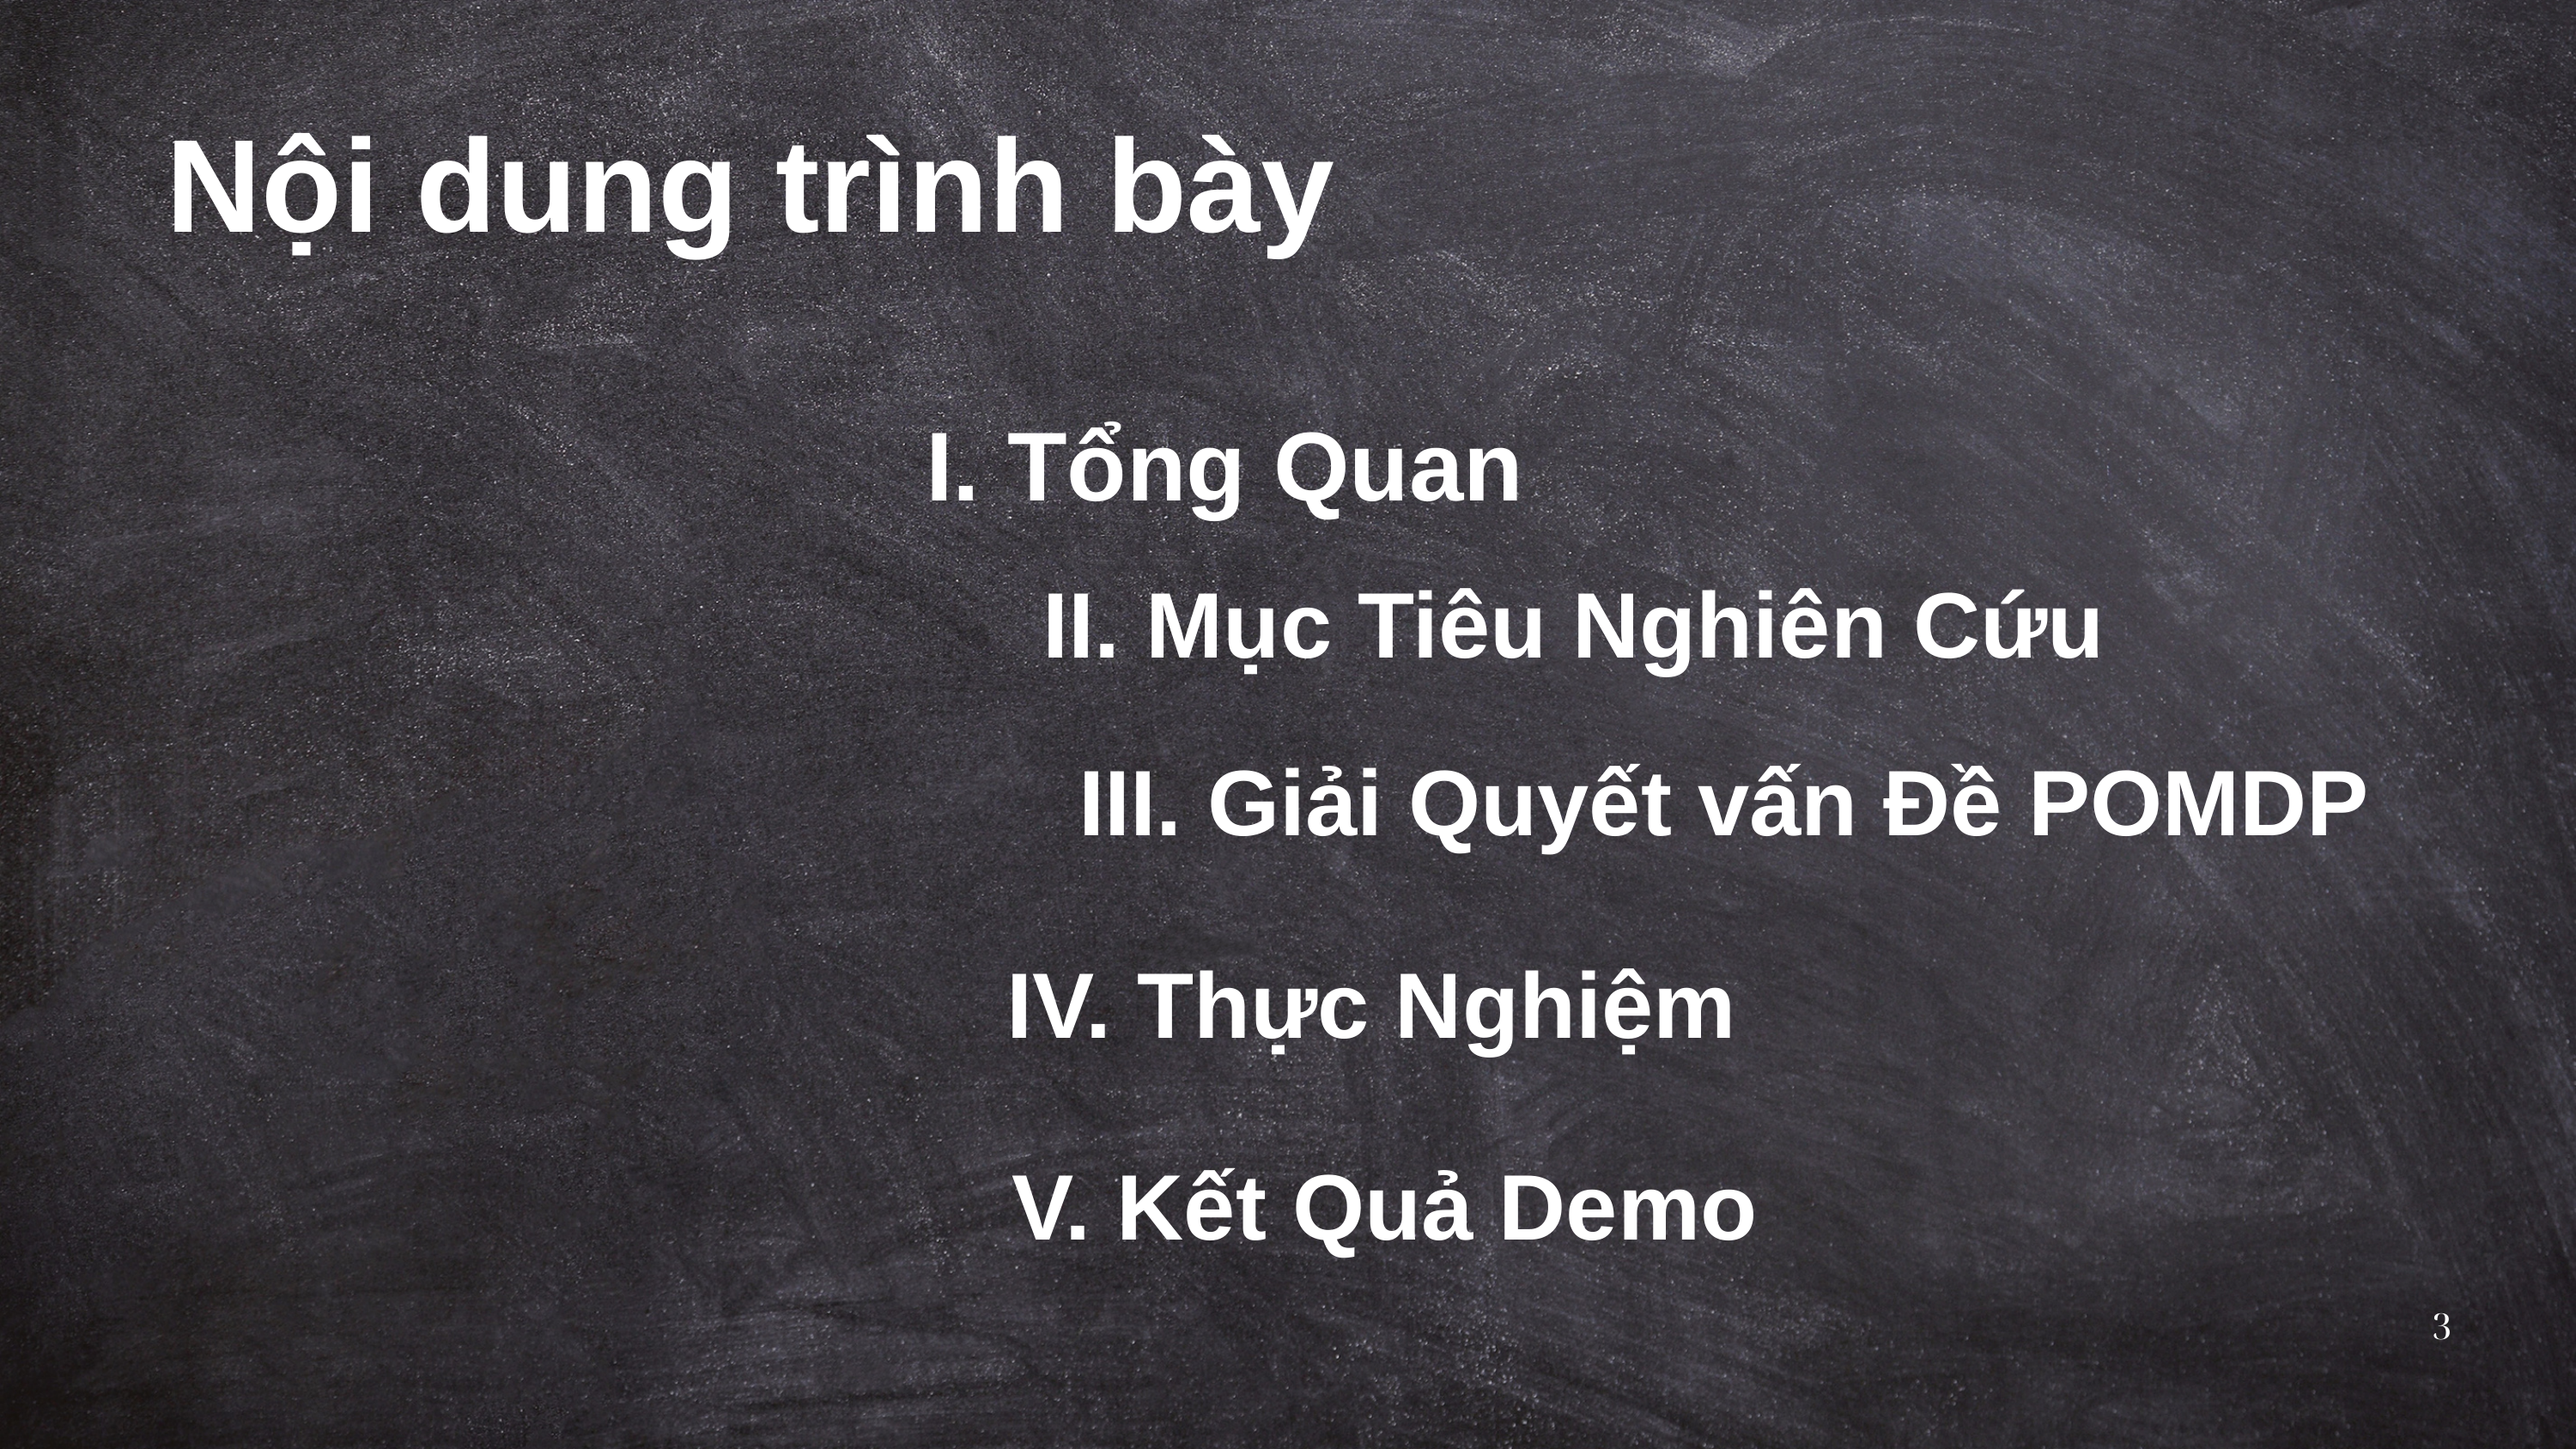

Nội dung trình bày
I. Tổng Quan
II. Mục Tiêu Nghiên Cứu
III. Giải Quyết vấn Đề POMDP
IV. Thực Nghiệm
V. Kết Quả Demo
3